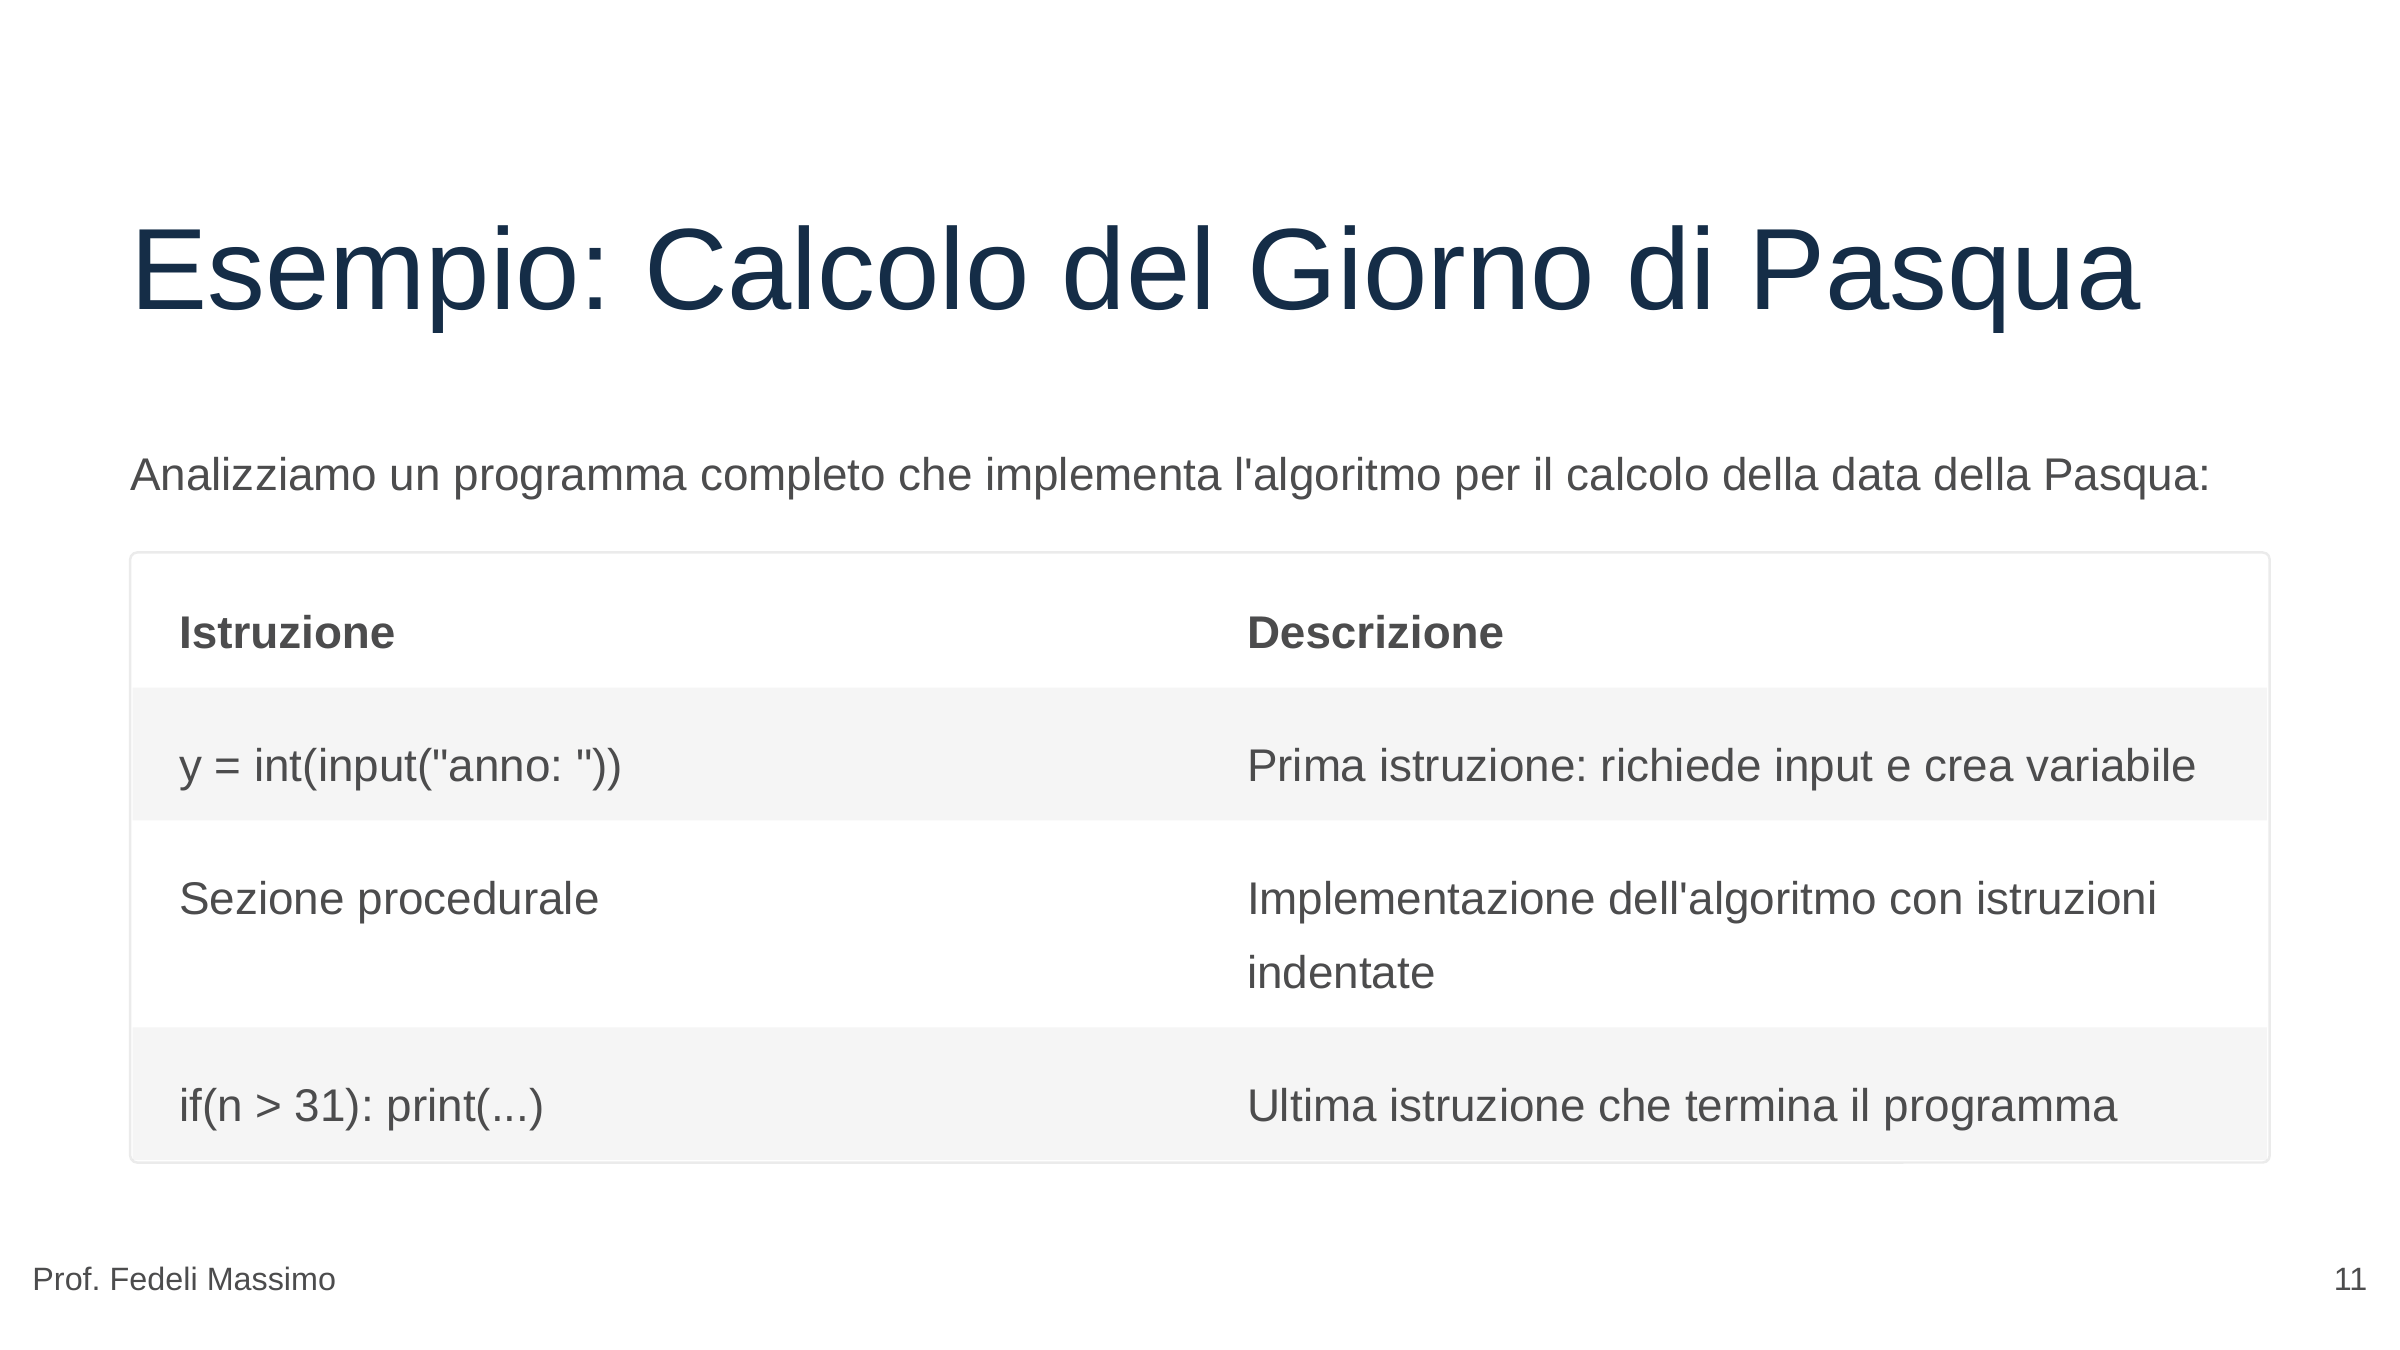

Esempio: Calcolo del Giorno di Pasqua
Analizziamo un programma completo che implementa l'algoritmo per il calcolo della data della Pasqua:

Istruzione
Descrizione

y = int(input("anno: "))
Prima istruzione: richiede input e crea variabile

Sezione procedurale
Implementazione dell'algoritmo con istruzioni indentate

if(n > 31): print(...)
Ultima istruzione che termina il programma
Prof. Fedeli Massimo
11